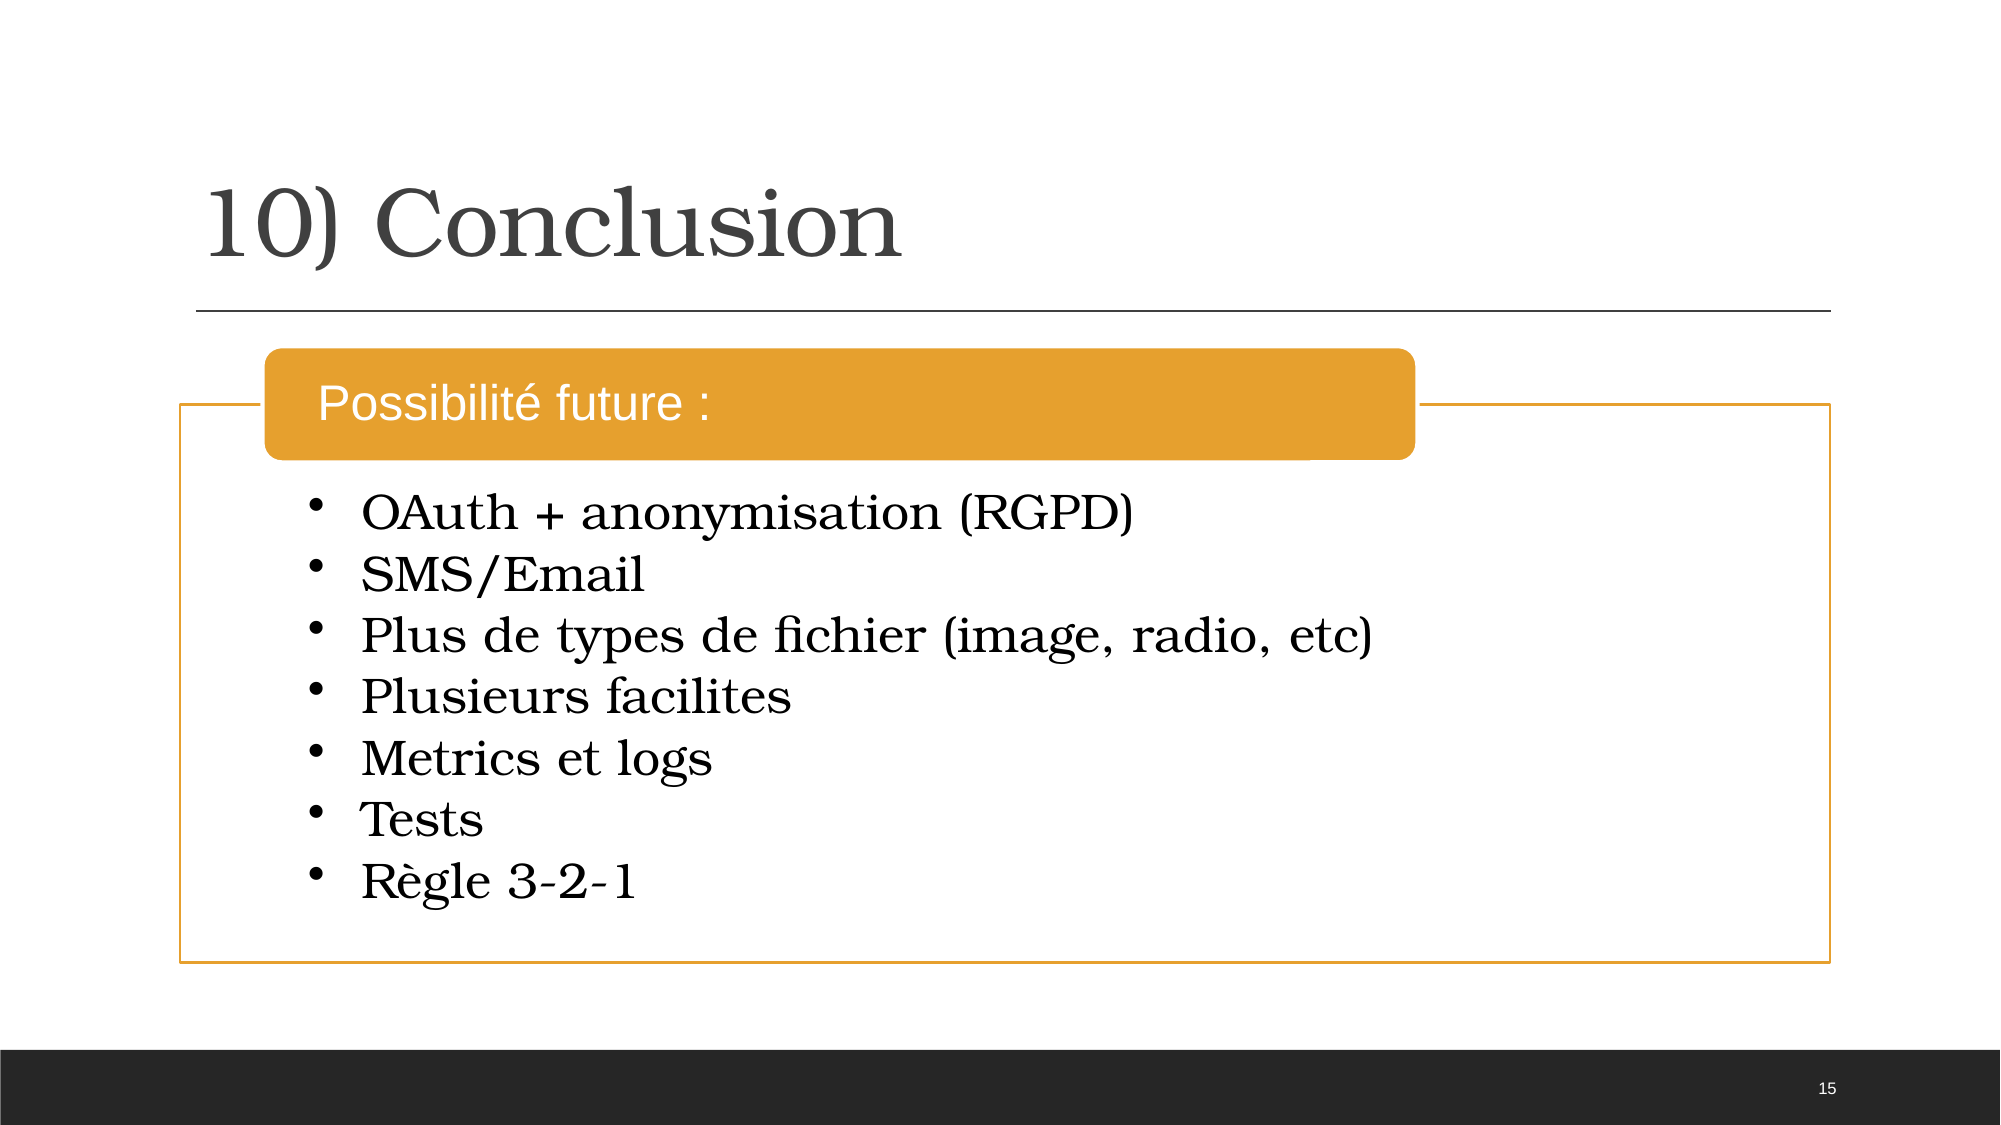

# 10) Conclusion
 OAuth + anonymisation (RGPD)
 SMS/Email
 Plus de types de fichier (image, radio, etc)
 Plusieurs facilites
 Metrics et logs
 Tests
 Règle 3-2-1
Possibilité future :
15